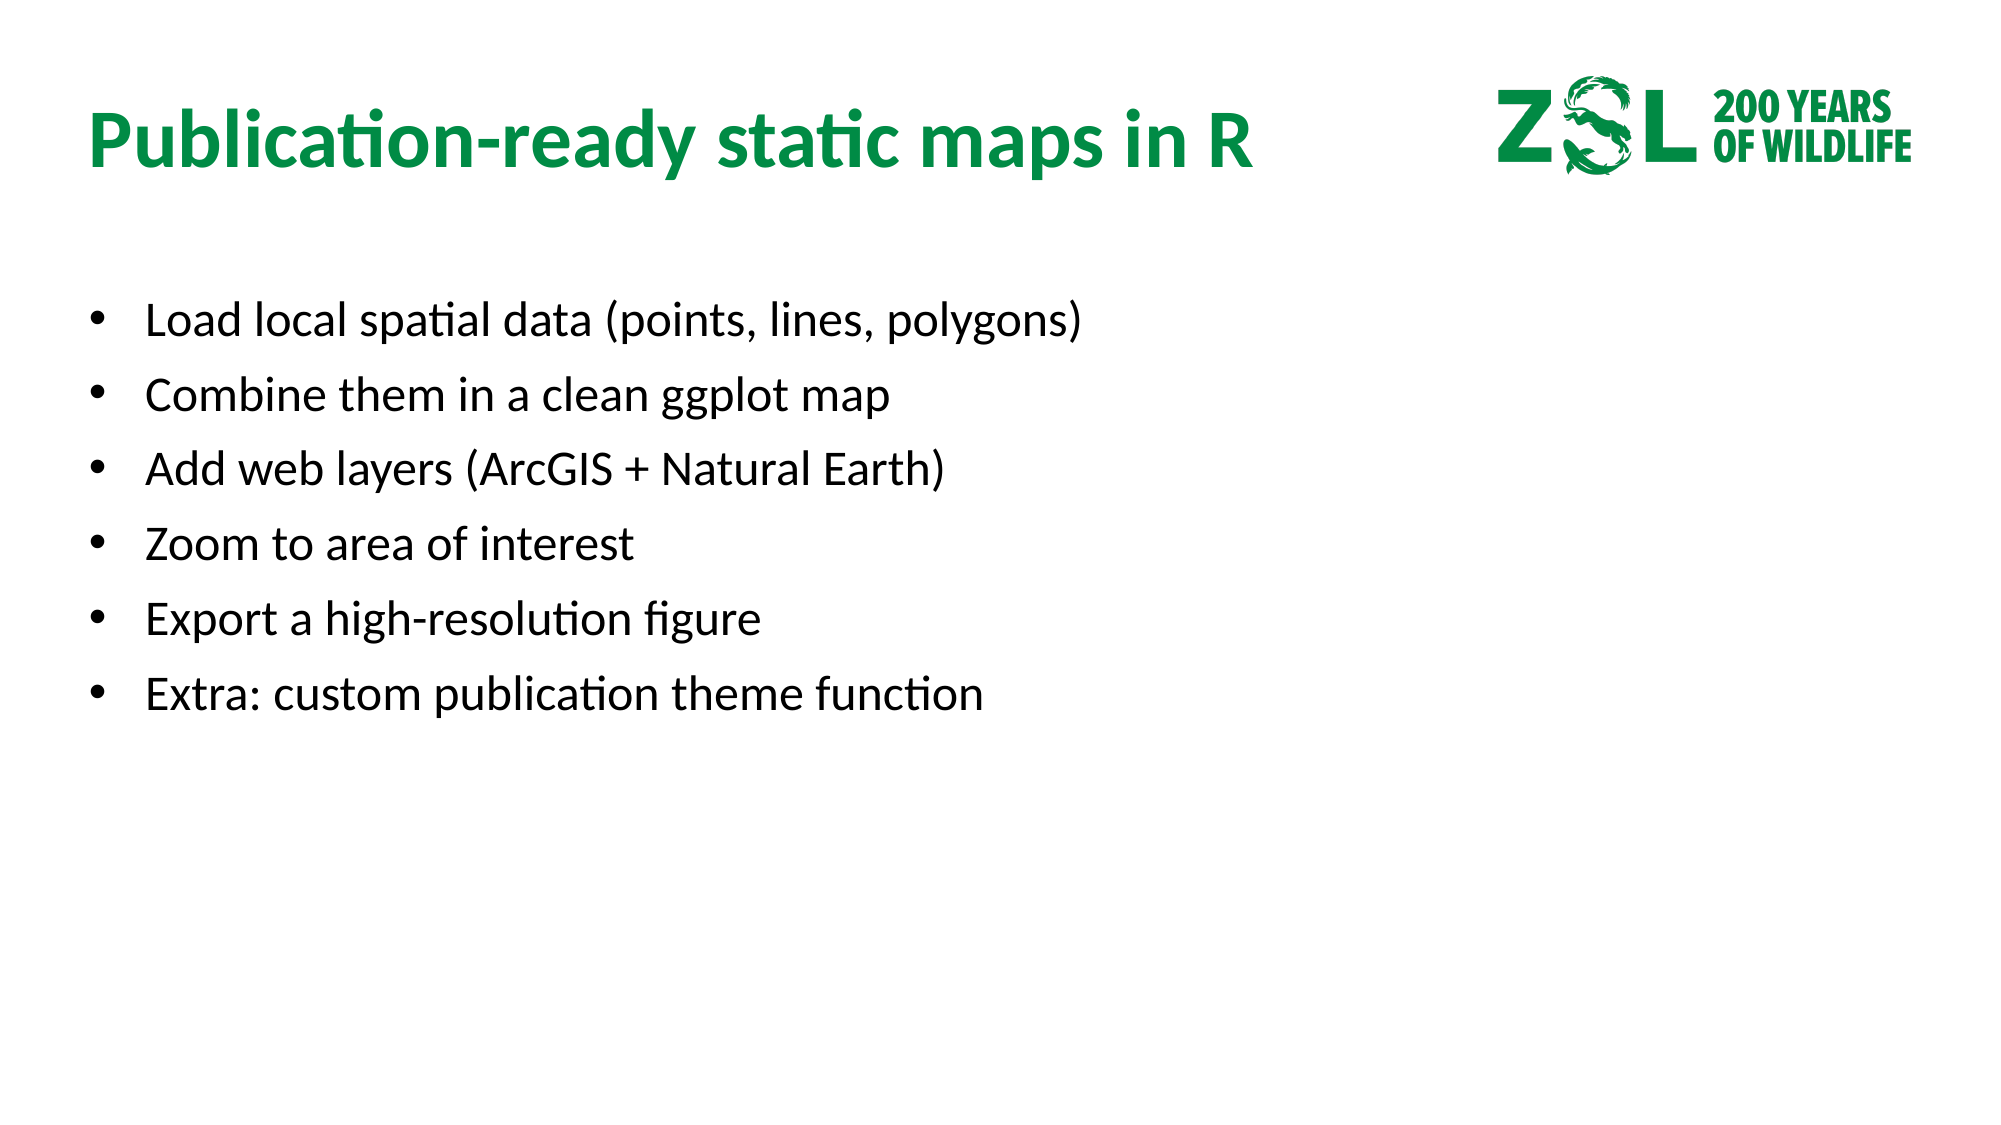

# Publication-ready static maps in R
Load local spatial data (points, lines, polygons)
Combine them in a clean ggplot map
Add web layers (ArcGIS + Natural Earth)
Zoom to area of interest
Export a high-resolution figure
Extra: custom publication theme function